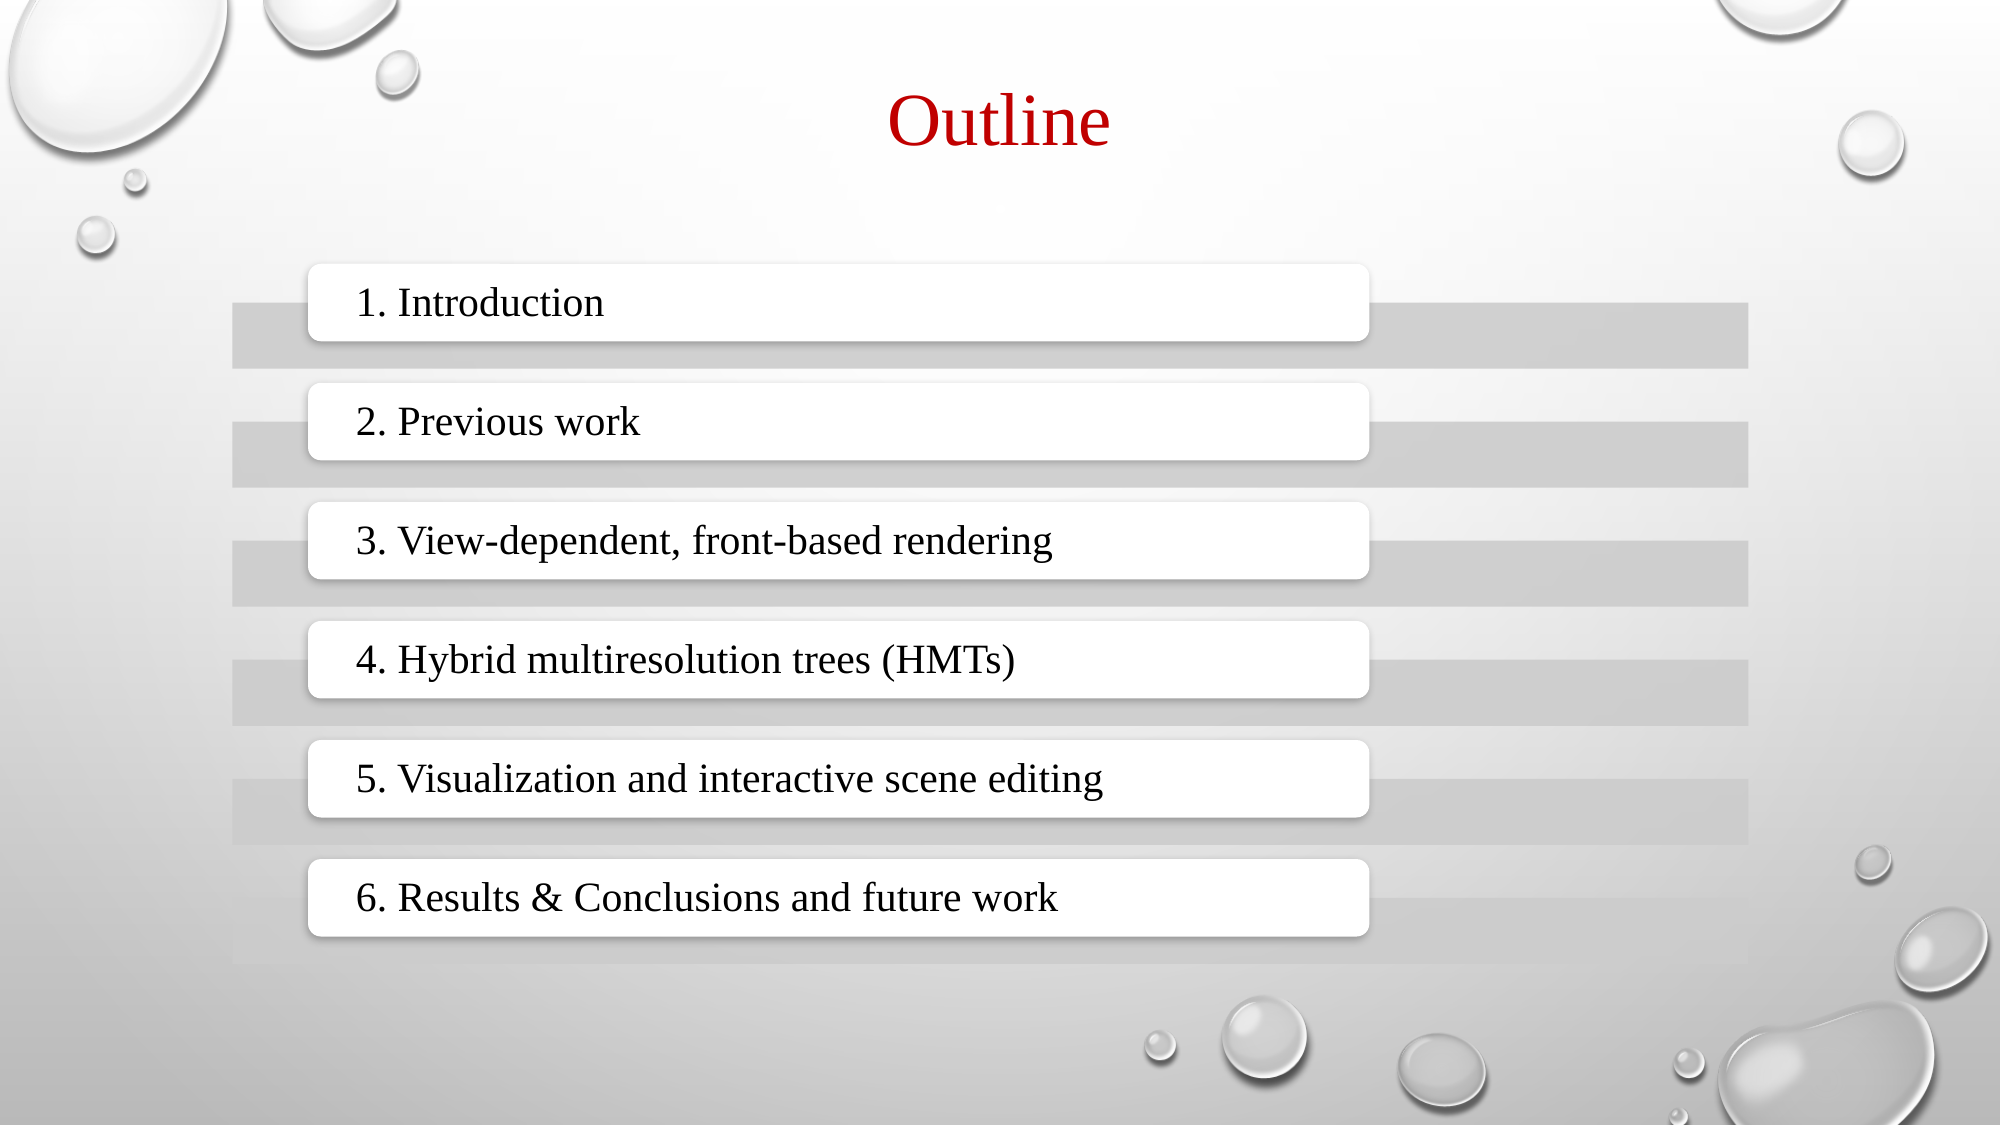

# Outline
1. Introduction
2. Previous work
3. View-dependent, front-based rendering
4. Hybrid multiresolution trees (HMTs)
5. Visualization and interactive scene editing
6. Results & Conclusions and future work